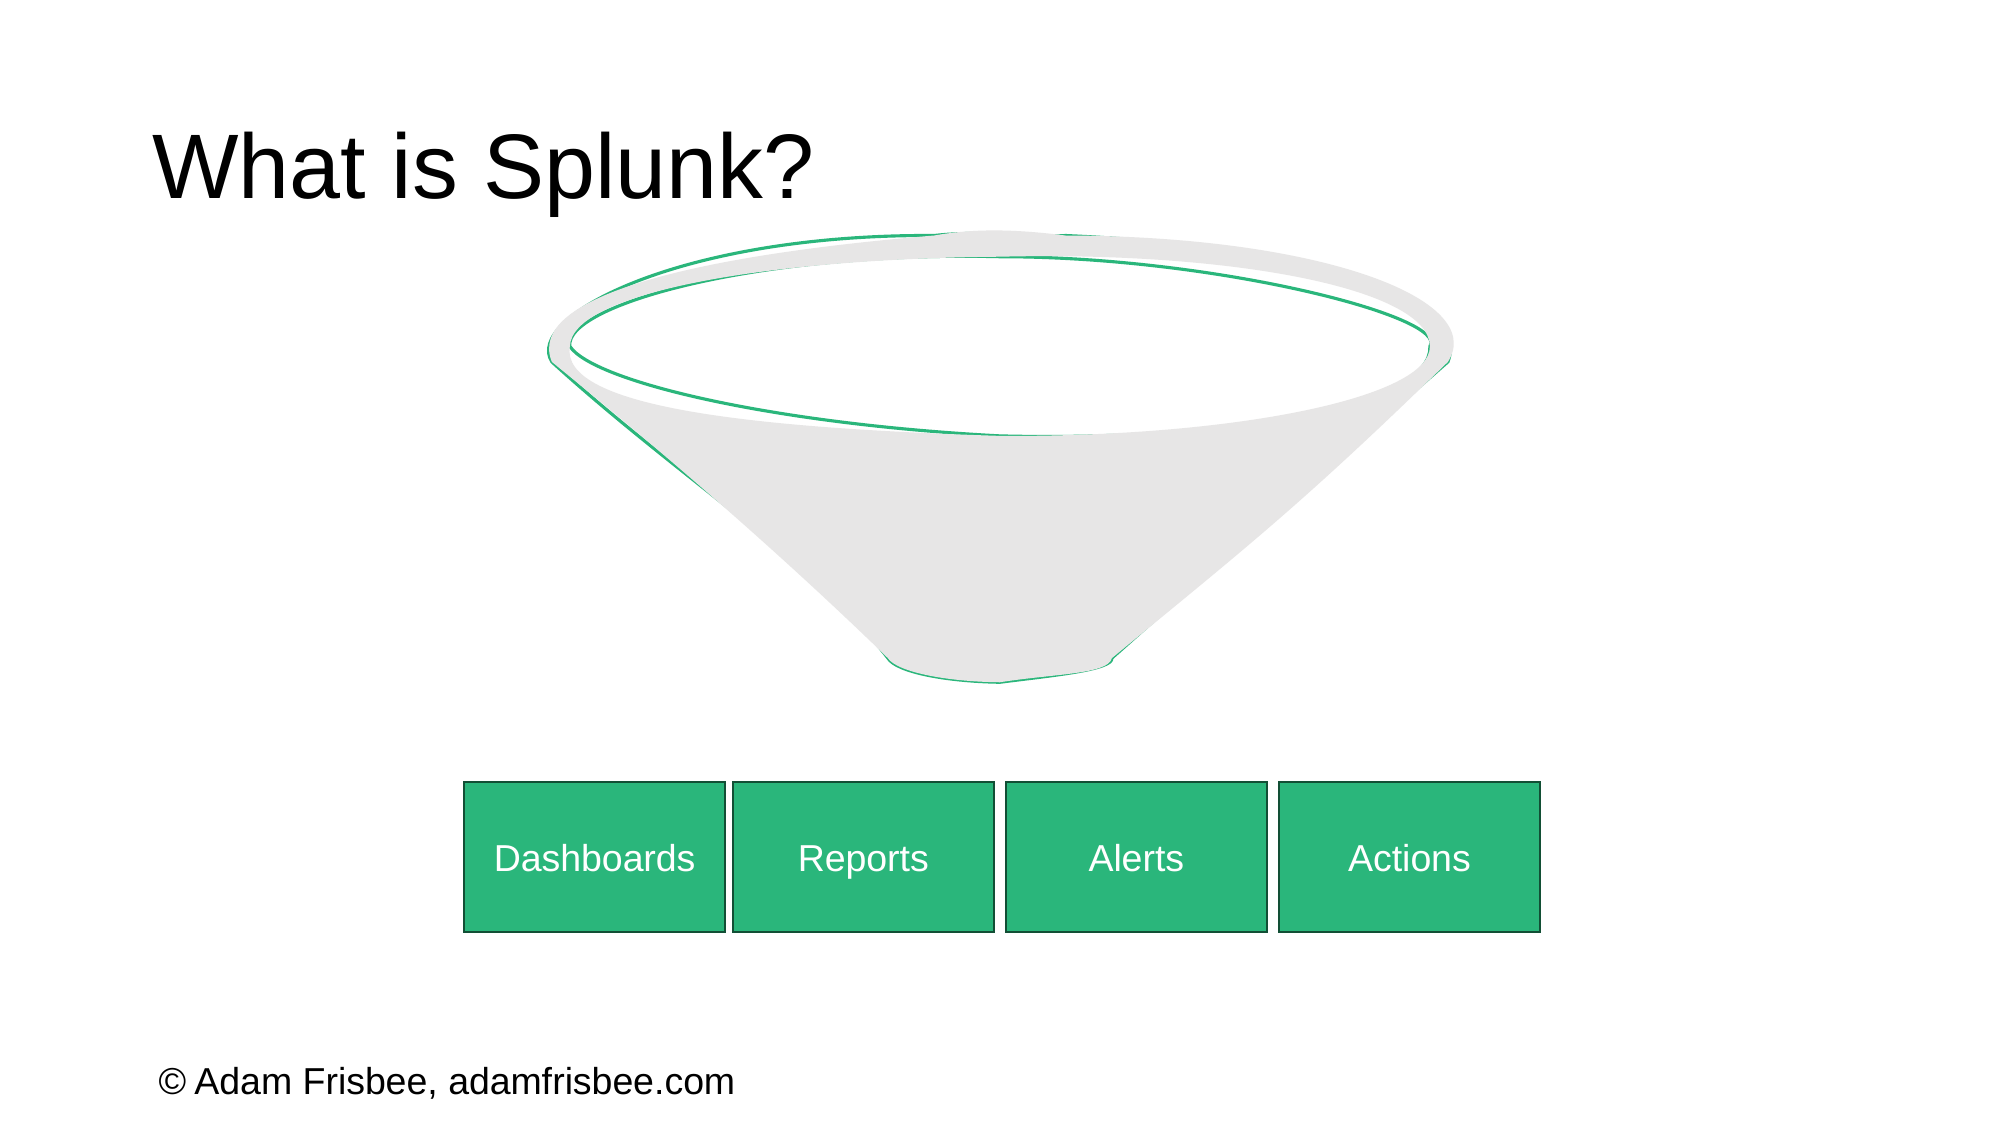

Structured data
Unstructured data
Network events
HTTP
Custom and vendor specific
Files
API
# What is Splunk?

Dashboards
Reports
Alerts
Actions
© Adam Frisbee, adamfrisbee.com